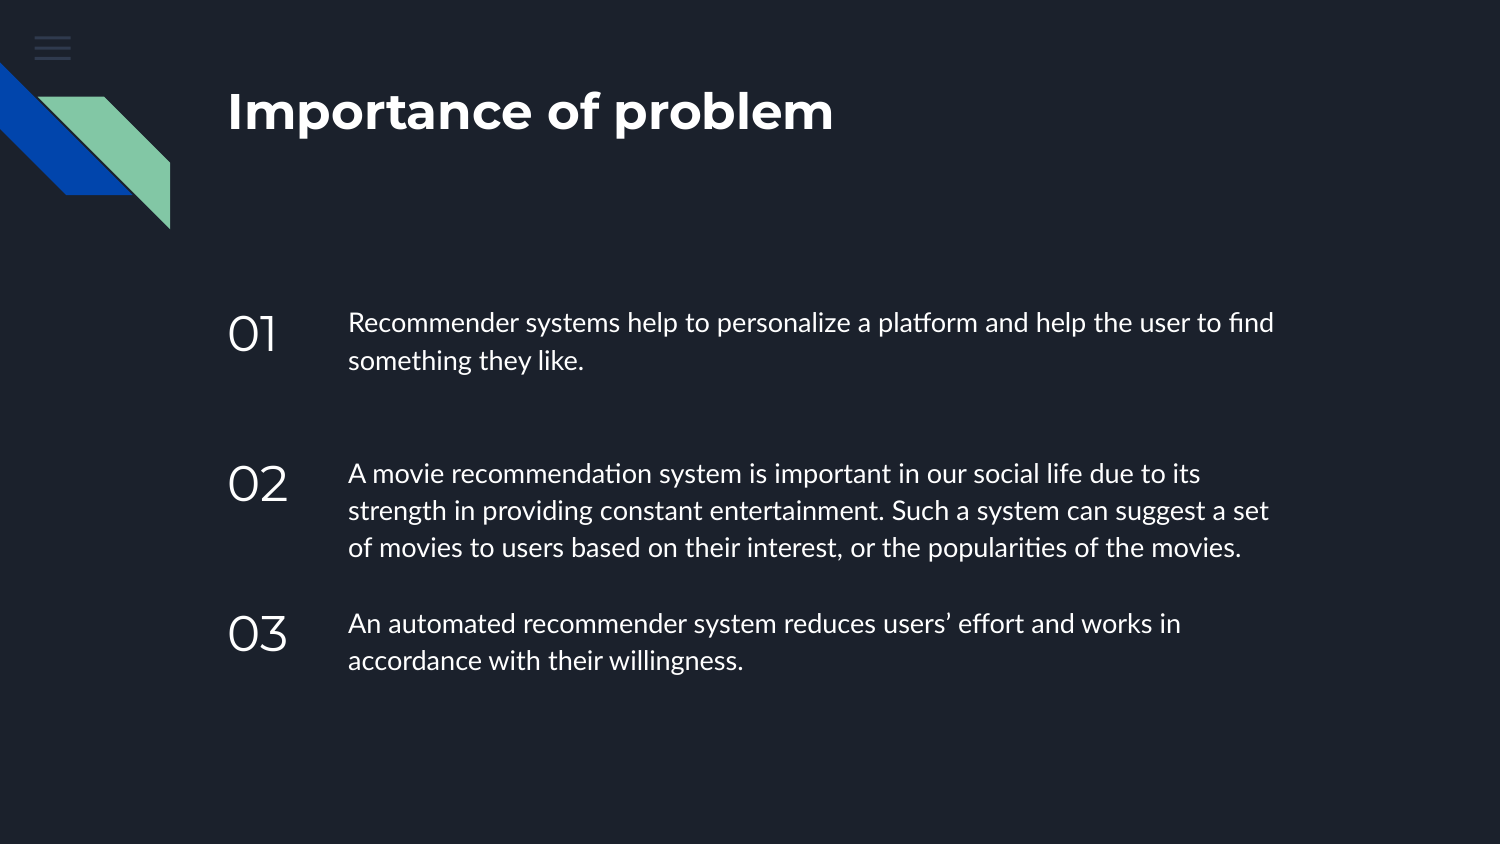

# Importance of problem
01

Recommender systems help to personalize a platform and help the user to find something they like.
02

A movie recommendation system is important in our social life due to its strength in providing constant entertainment. Such a system can suggest a set of movies to users based on their interest, or the popularities of the movies.
03
An automated recommender system reduces users’ effort and works in accordance with their willingness.